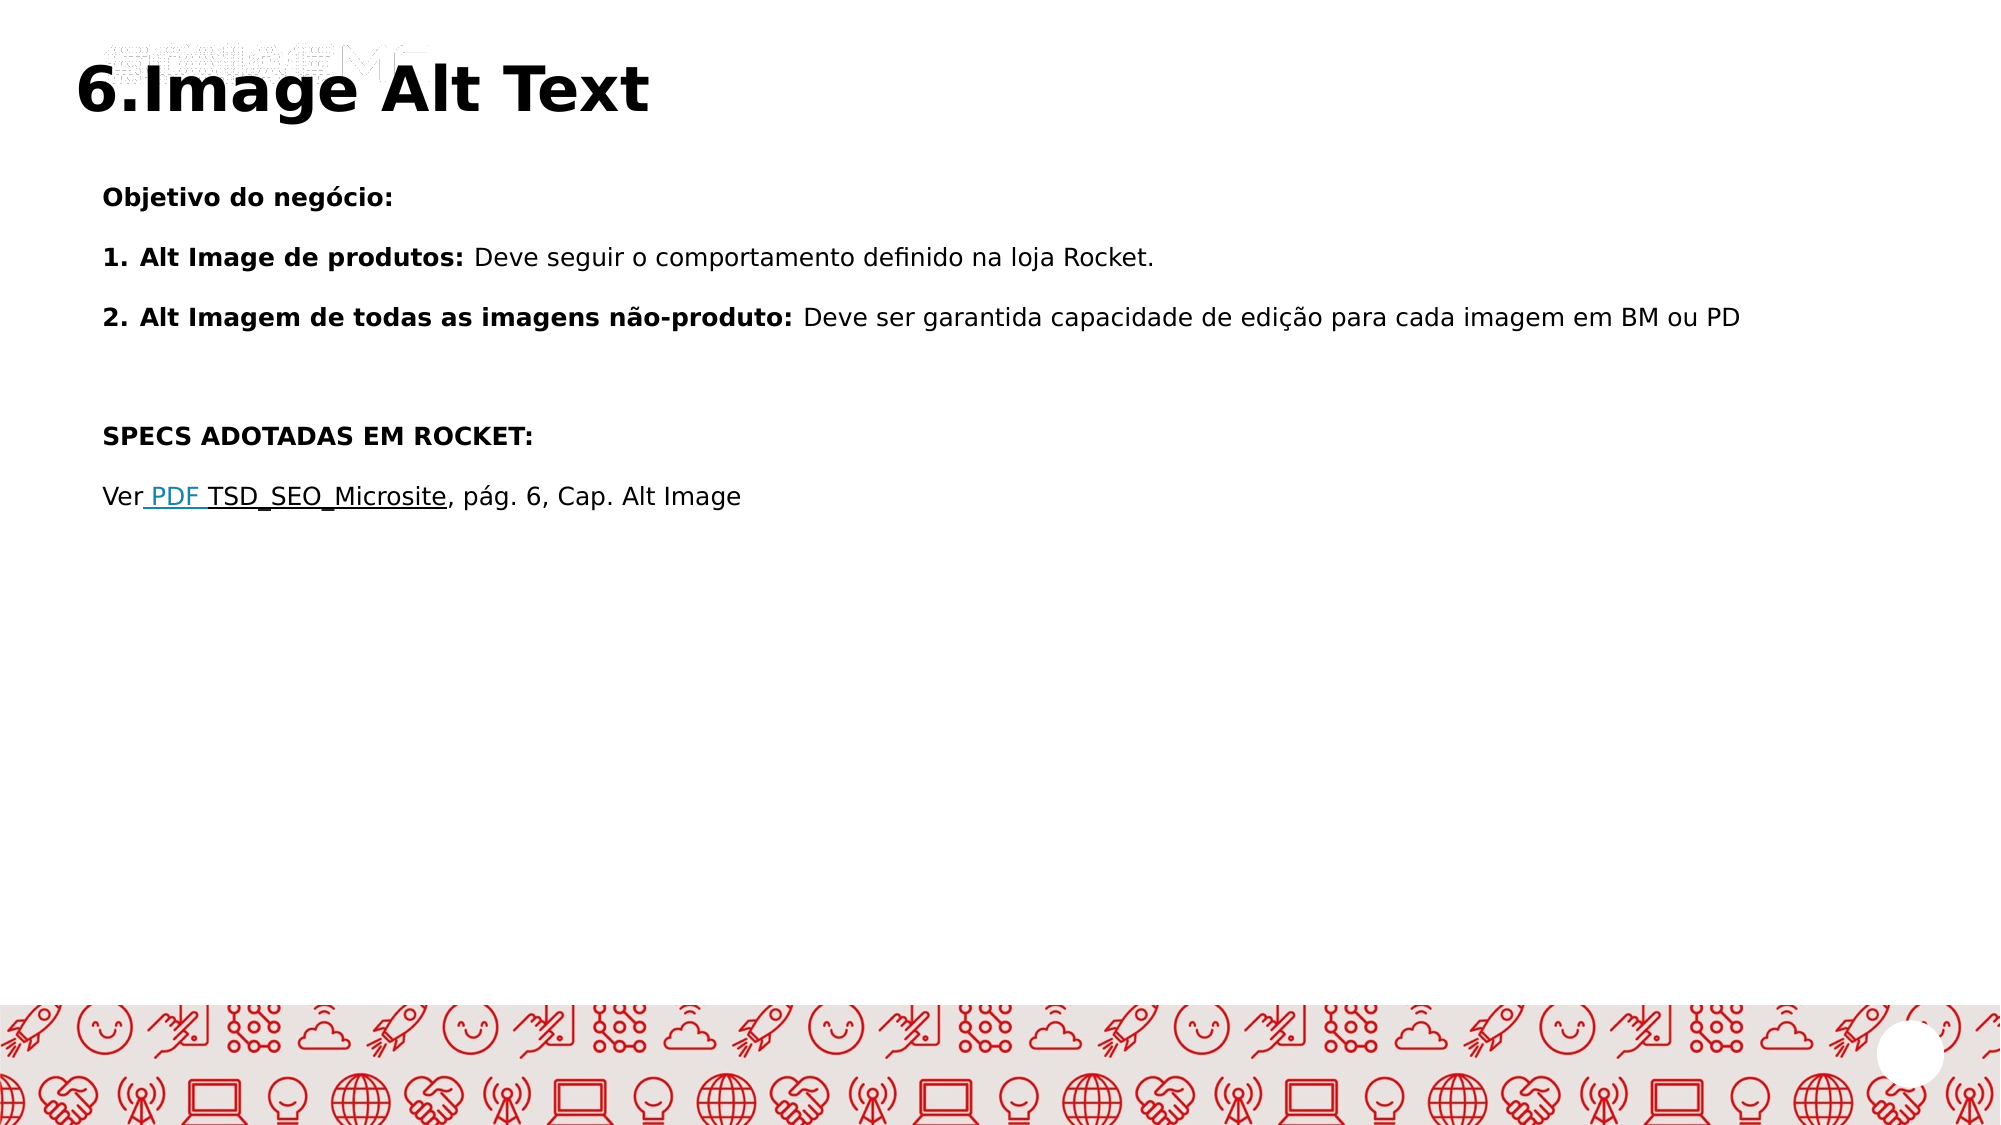

6.Image Alt Text
Objetivo do negócio:
Alt Image de produtos: Deve seguir o comportamento definido na loja Rocket.
Alt Imagem de todas as imagens não-produto: Deve ser garantida capacidade de edição para cada imagem em BM ou PD

SPECS ADOTADAS EM ROCKET:
Ver PDF TSD_SEO_Microsite, pág. 6, Cap. Alt Image

C